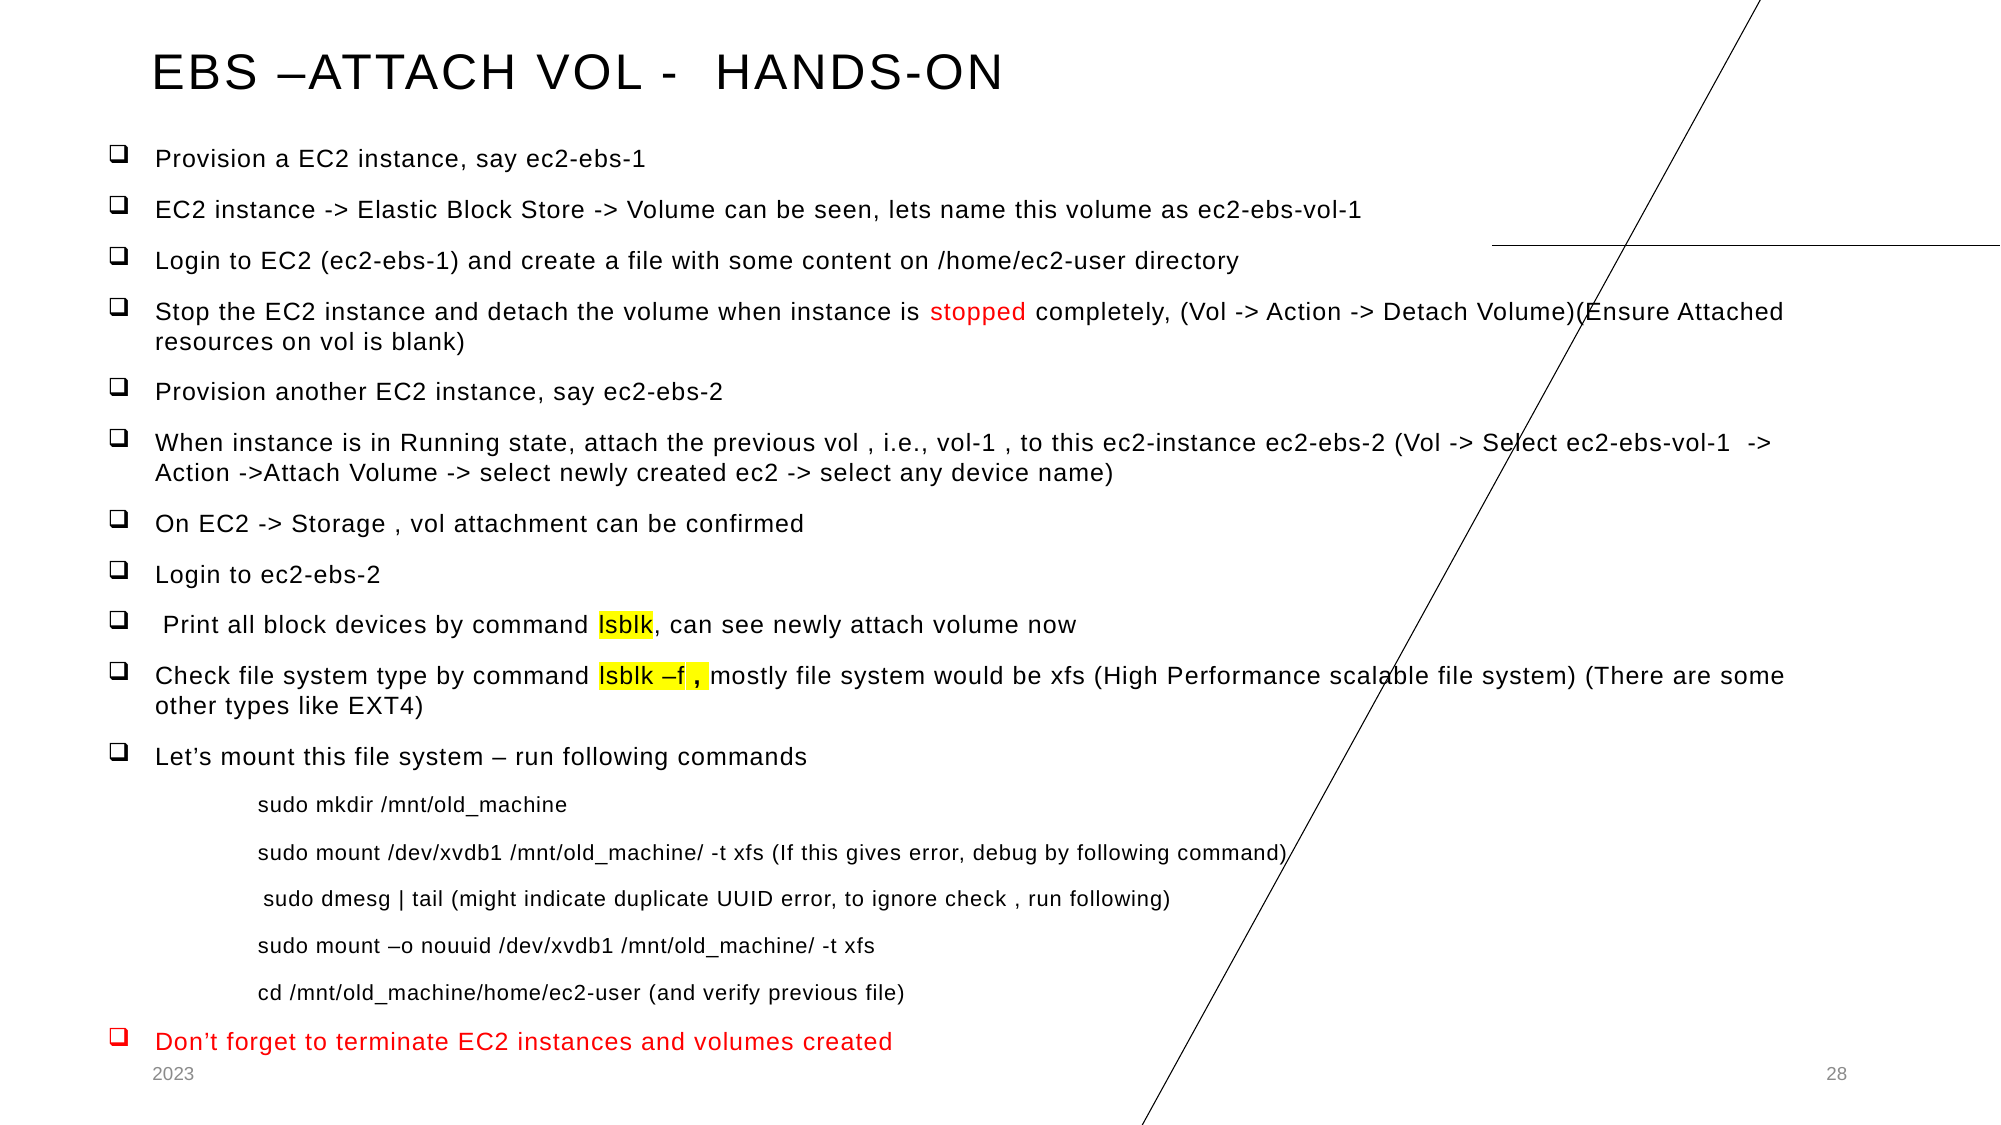

# EBS –Attach vol -  hands-on
Provision a EC2 instance, say ec2-ebs-1
EC2 instance -> Elastic Block Store -> Volume can be seen, lets name this volume as ec2-ebs-vol-1
Login to EC2 (ec2-ebs-1) and create a file with some content on /home/ec2-user directory
Stop the EC2 instance and detach the volume when instance is stopped completely, (Vol -> Action -> Detach Volume)(Ensure Attached resources on vol is blank)
Provision another EC2 instance, say ec2-ebs-2
When instance is in Running state, attach the previous vol , i.e., vol-1 , to this ec2-instance ec2-ebs-2 (Vol -> Select ec2-ebs-vol-1  -> Action ->Attach Volume -> select newly created ec2 -> select any device name)
On EC2 -> Storage , vol attachment can be confirmed
Login to ec2-ebs-2
 Print all block devices by command lsblk, can see newly attach volume now
Check file system type by command lsblk –f , mostly file system would be xfs (High Performance scalable file system) (There are some other types like EXT4)
Let’s mount this file system – run following commands
	sudo mkdir /mnt/old_machine
	sudo mount /dev/xvdb1 /mnt/old_machine/ -t xfs (If this gives error, debug by following command)
                      sudo dmesg | tail (might indicate duplicate UUID error, to ignore check , run following)
	sudo mount –o nouuid /dev/xvdb1 /mnt/old_machine/ -t xfs
	cd /mnt/old_machine/home/ec2-user (and verify previous file)
Don’t forget to terminate EC2 instances and volumes created

2023
28